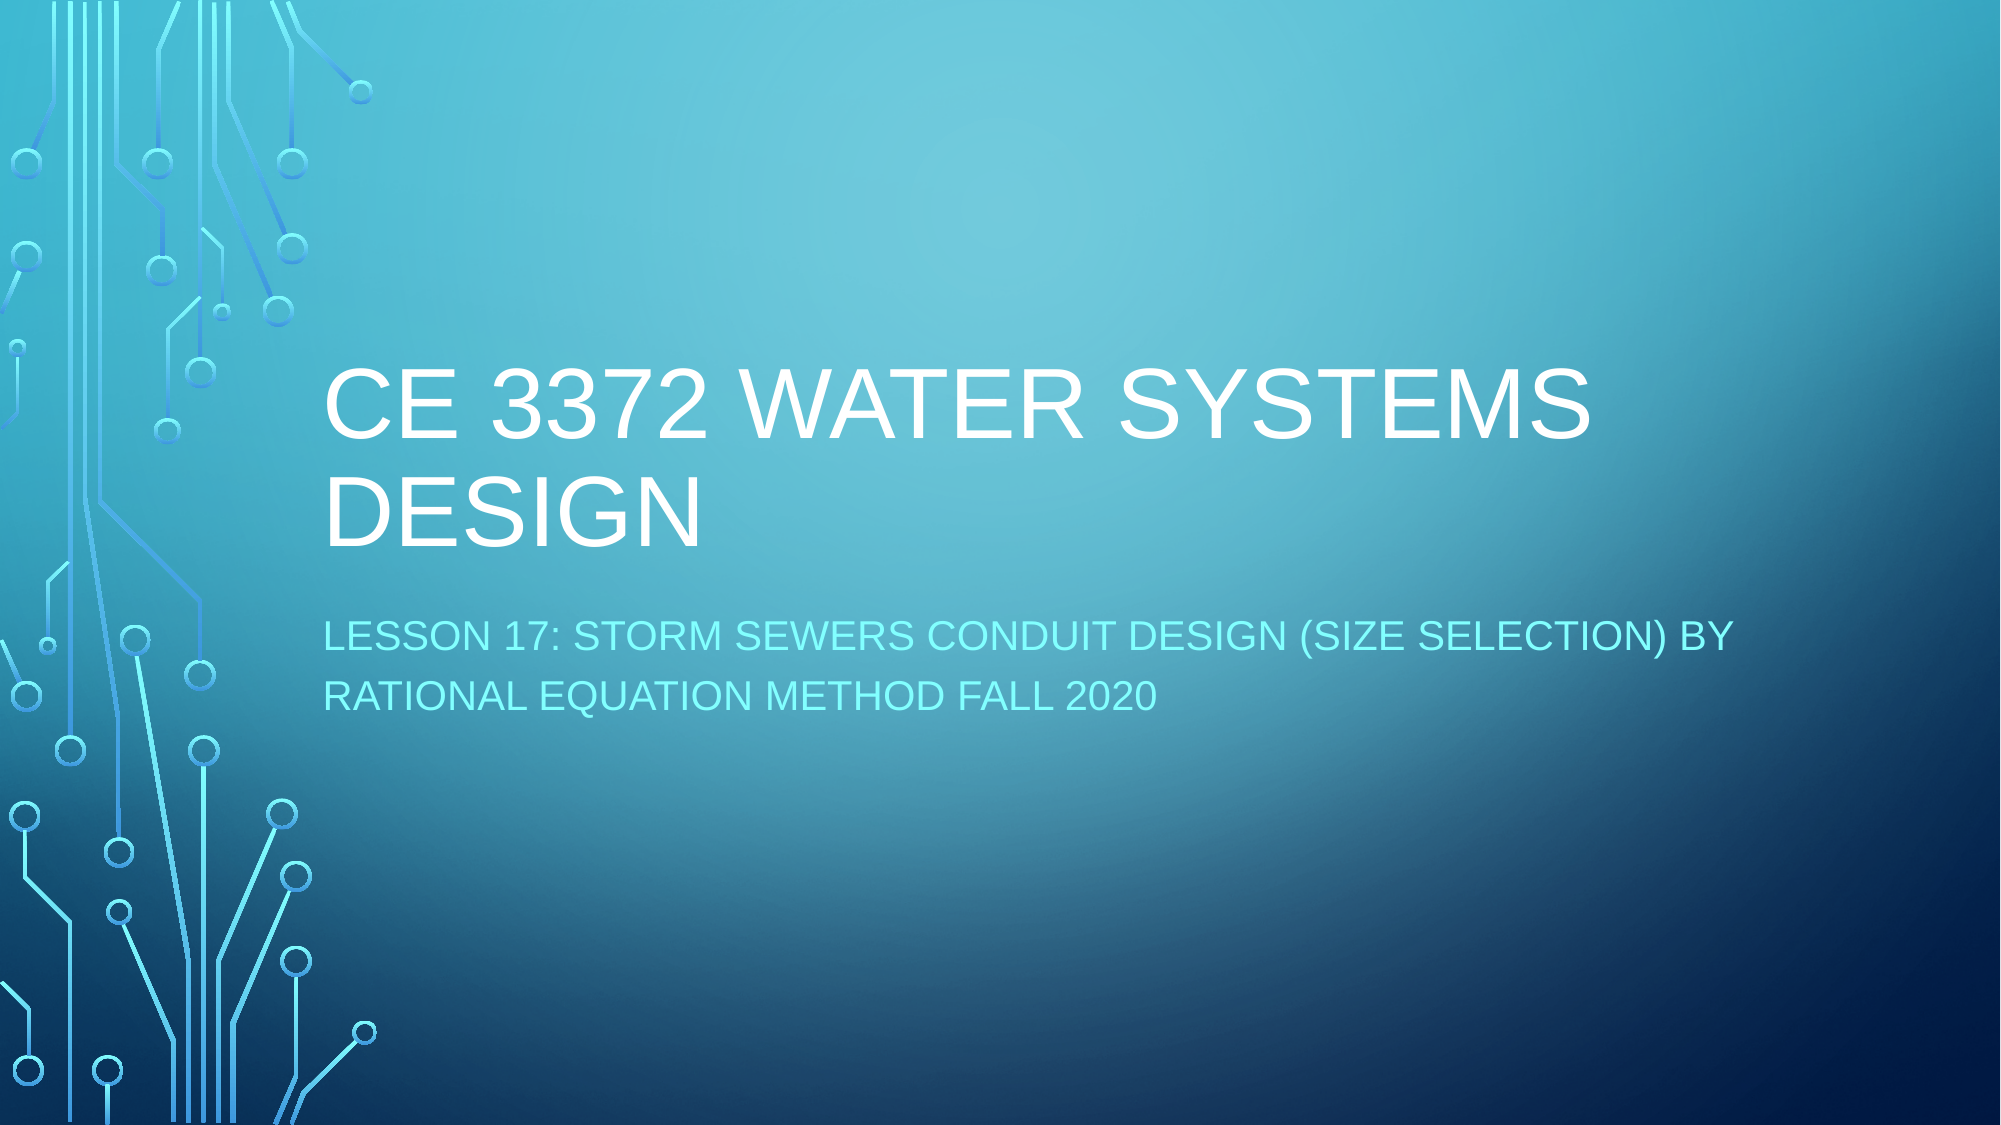

# CE 3372 Water Systems Design
Lesson 17: Storm sewers Conduit design (size selection) by rational equation method Fall 2020